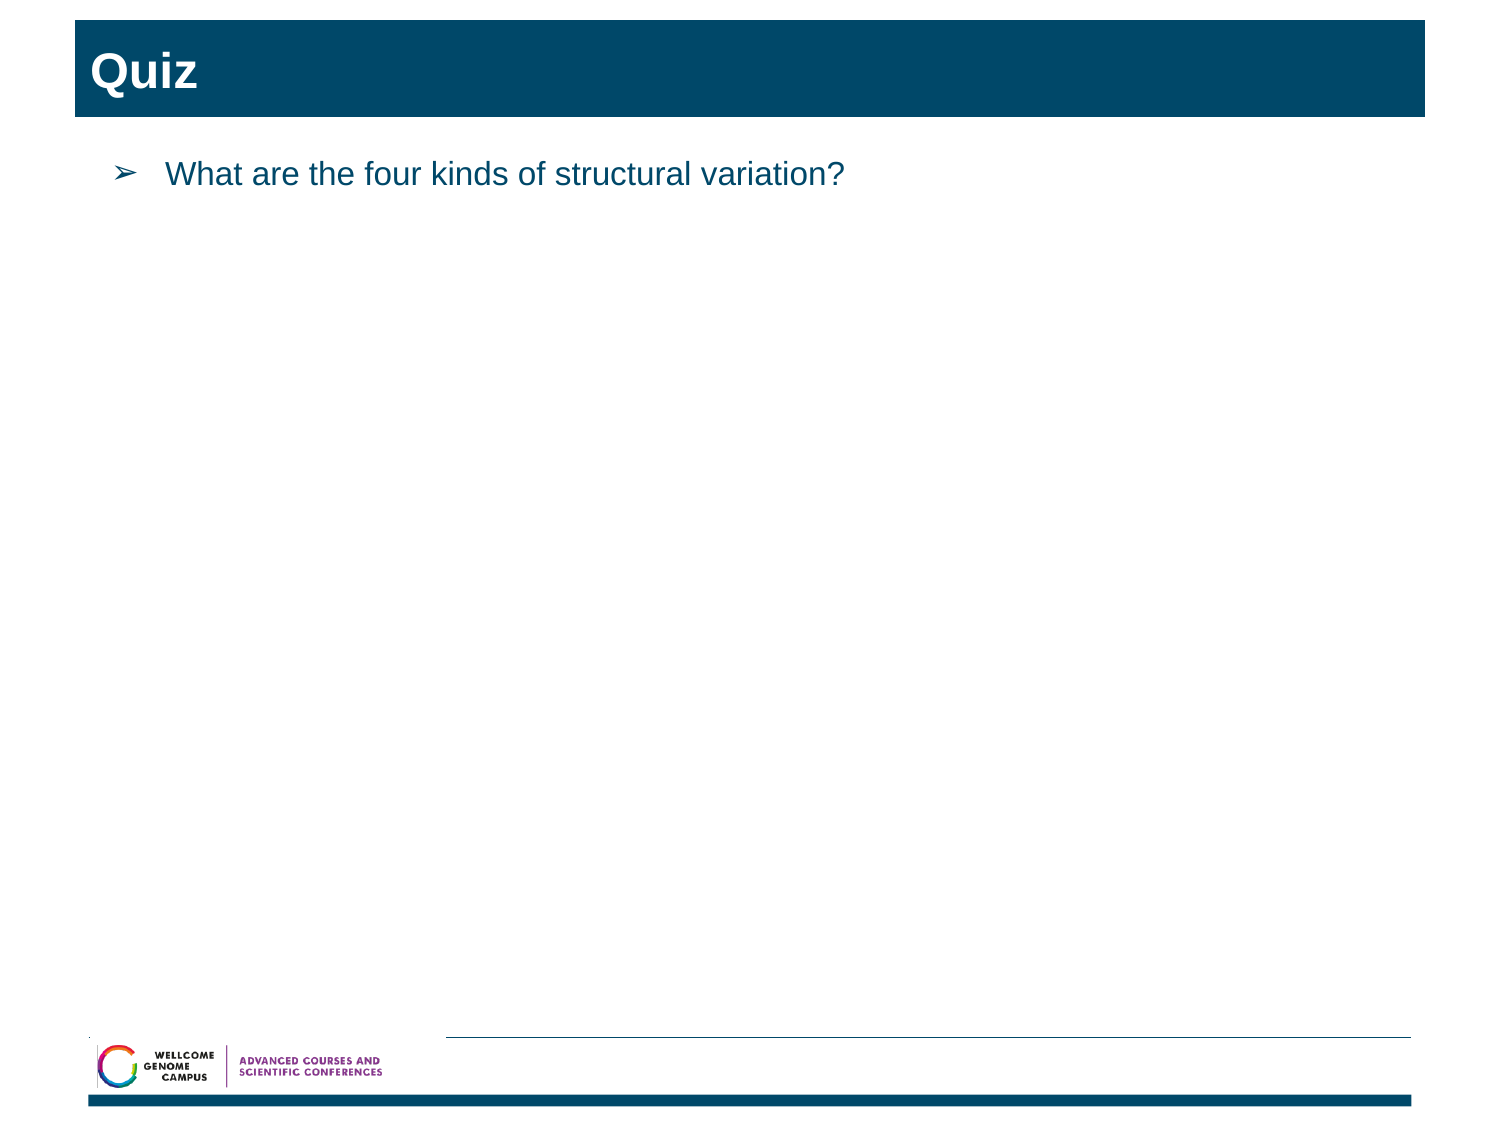

# Quiz
What are the four kinds of structural variation?